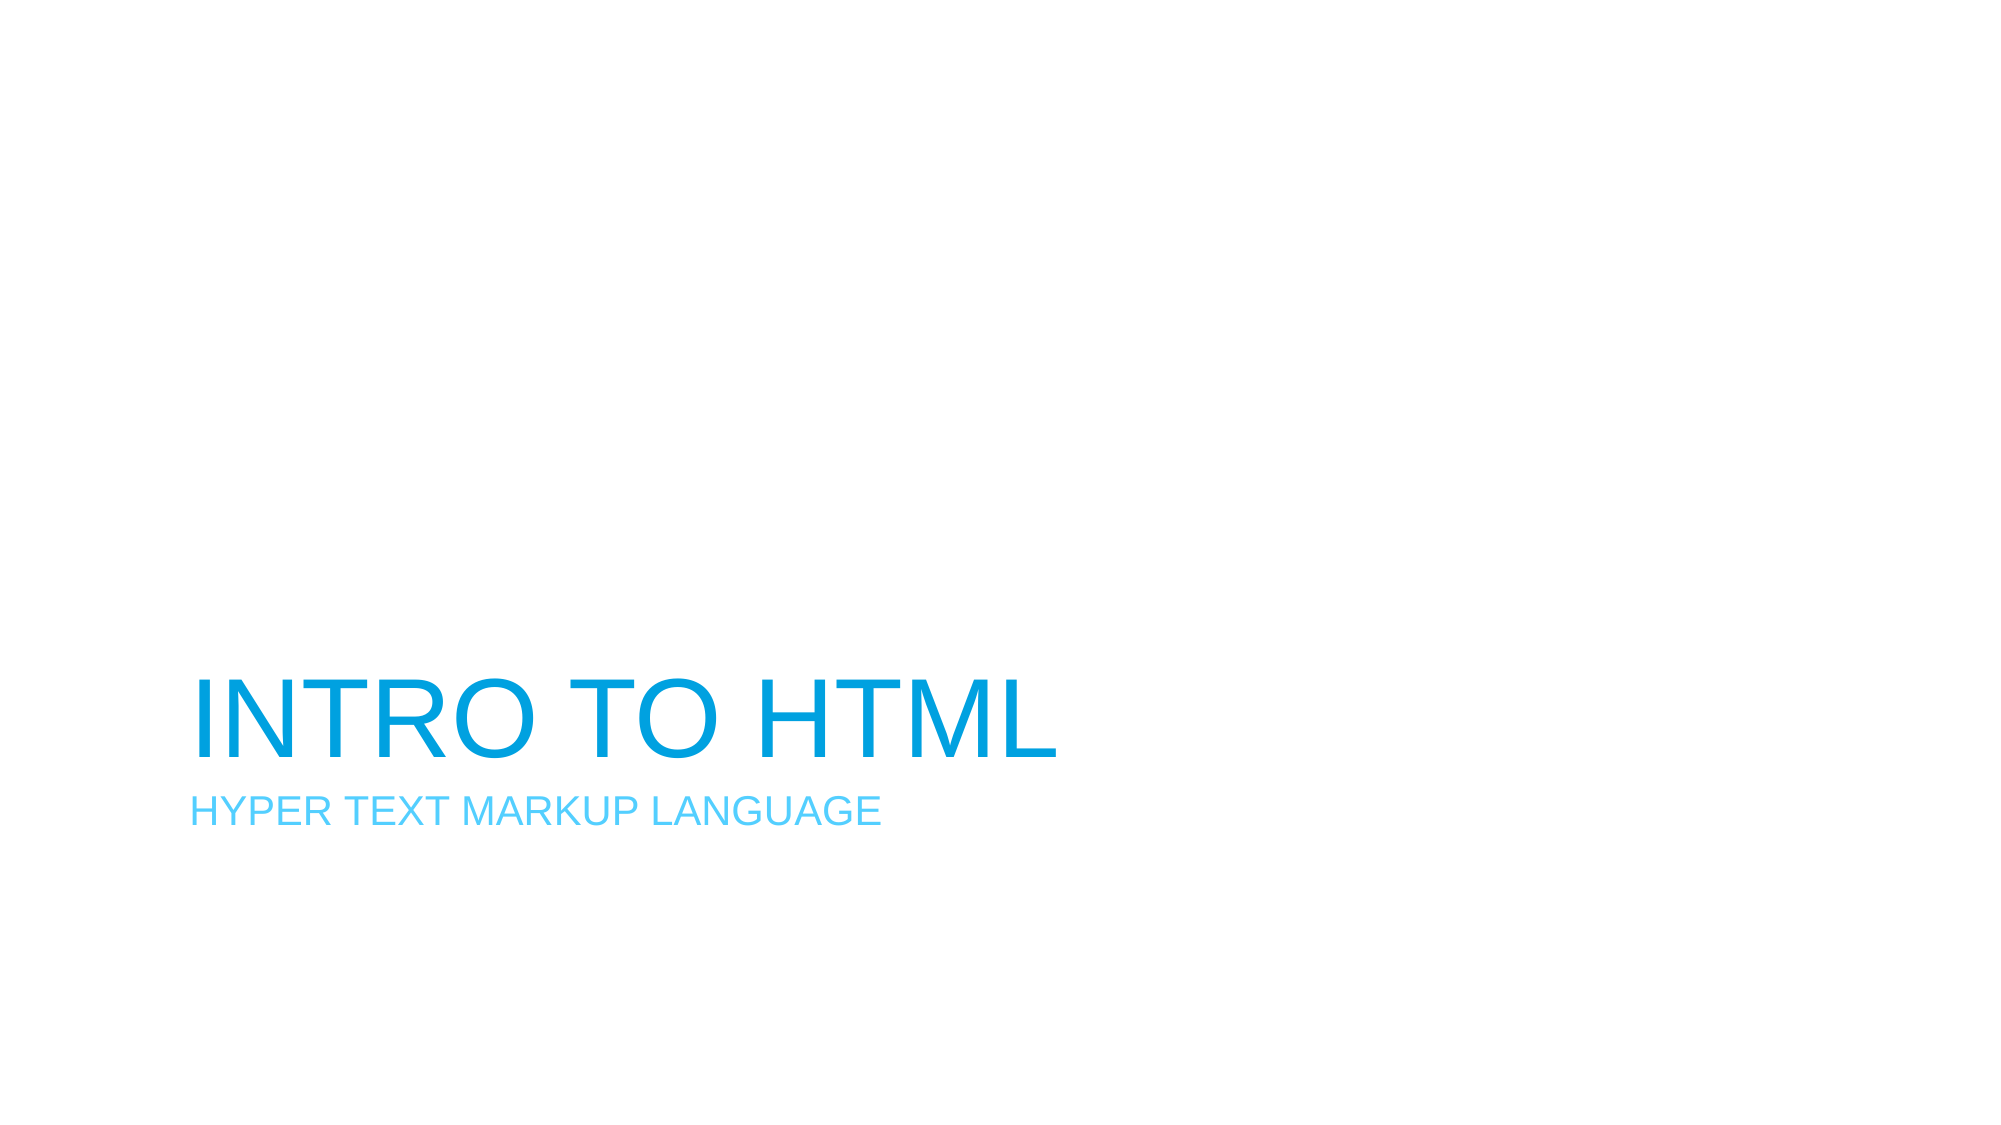

# INTRO TO HTML
Hyper text markup language